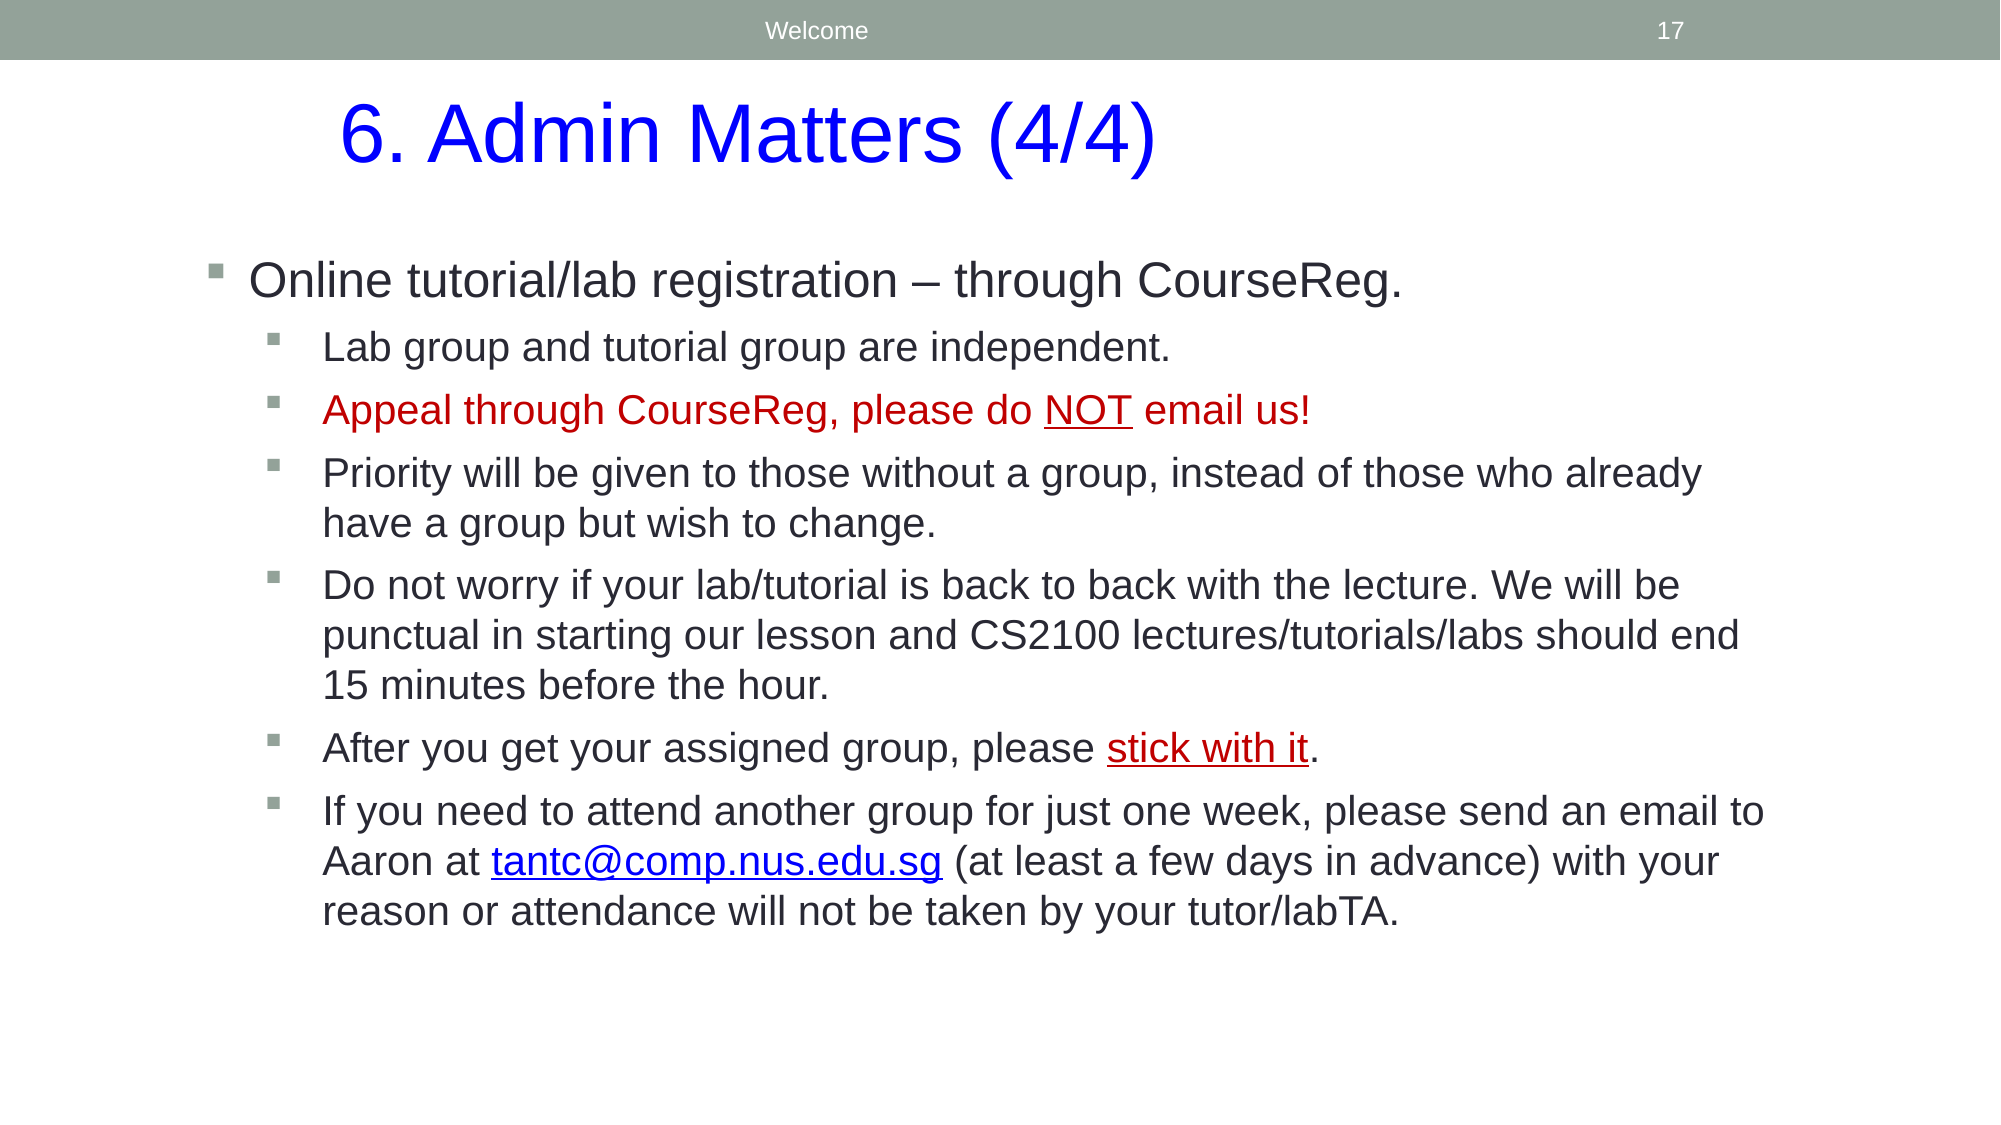

Welcome
17
6. Admin Matters (4/4)
Online tutorial/lab registration – through CourseReg.
Lab group and tutorial group are independent.
Appeal through CourseReg, please do NOT email us!
Priority will be given to those without a group, instead of those who already have a group but wish to change.
Do not worry if your lab/tutorial is back to back with the lecture. We will be punctual in starting our lesson and CS2100 lectures/tutorials/labs should end 15 minutes before the hour.
After you get your assigned group, please stick with it.
If you need to attend another group for just one week, please send an email to Aaron at tantc@comp.nus.edu.sg (at least a few days in advance) with your reason or attendance will not be taken by your tutor/labTA.